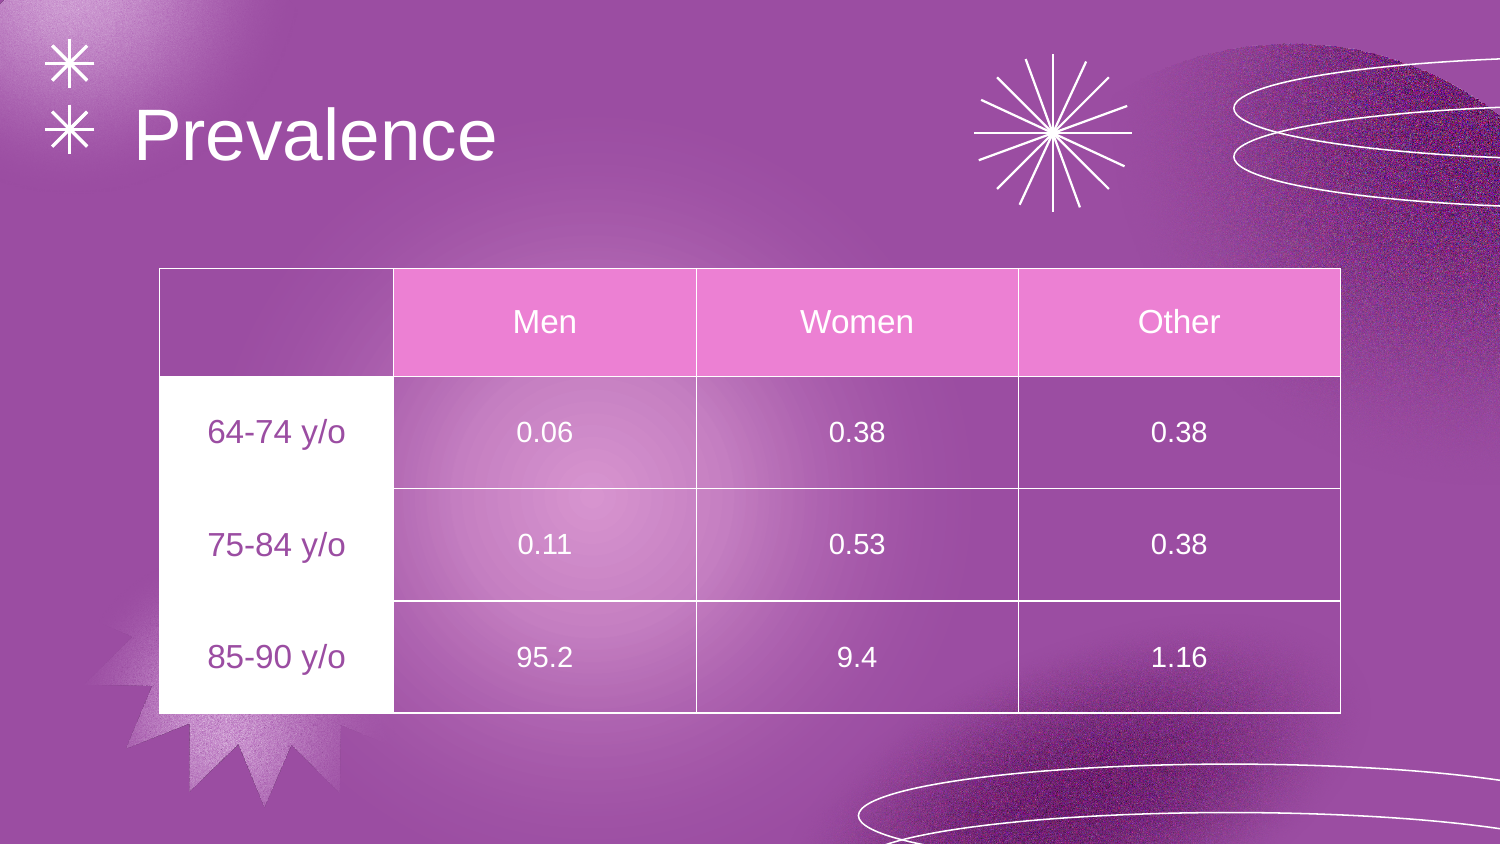

# Prevalence
|  | Men | Women | Other |
| --- | --- | --- | --- |
| 64-74 y/o | 0.06 | 0.38 | 0.38 |
| 75-84 y/o | 0.11 | 0.53 | 0.38 |
| 85-90 y/o | 95.2 | 9.4 | 1.16 |